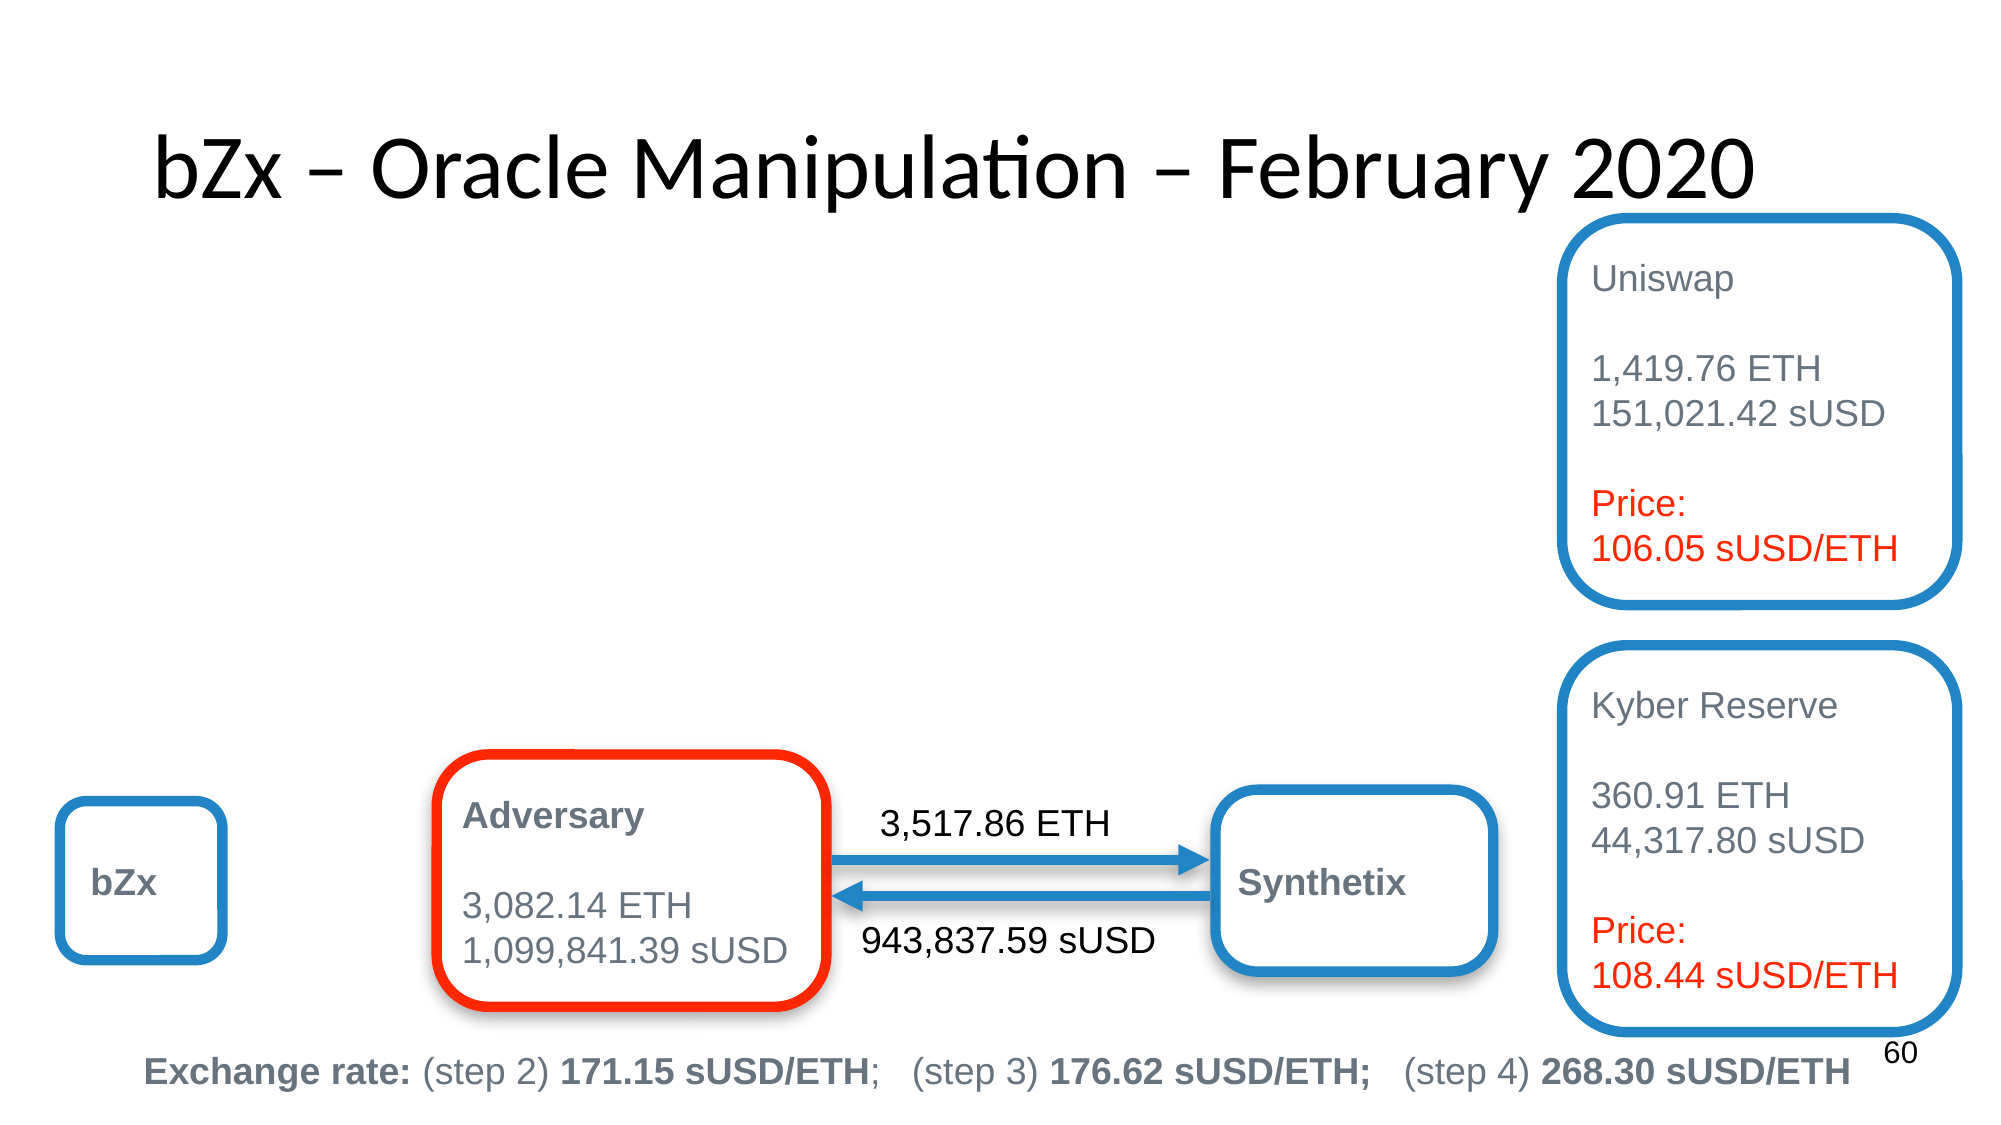

# bZx – Oracle Manipulation – February 2020
Uniswap

1,419.76 ETH
151,021.42 sUSD

Price:
106.05 sUSD/ETH
Kyber Reserve

360.91 ETH
44,317.80 sUSD

Price:
108.44 sUSD/ETH
Adversary

3,082.14 ETH
1,099,841.39 sUSD
3,517.86 ETH
Synthetix

bZx

943,837.59 sUSD
60
Exchange rate: (step 2) 171.15 sUSD/ETH;   (step 3) 176.62 sUSD/ETH;   (step 4) 268.30 sUSD/ETH